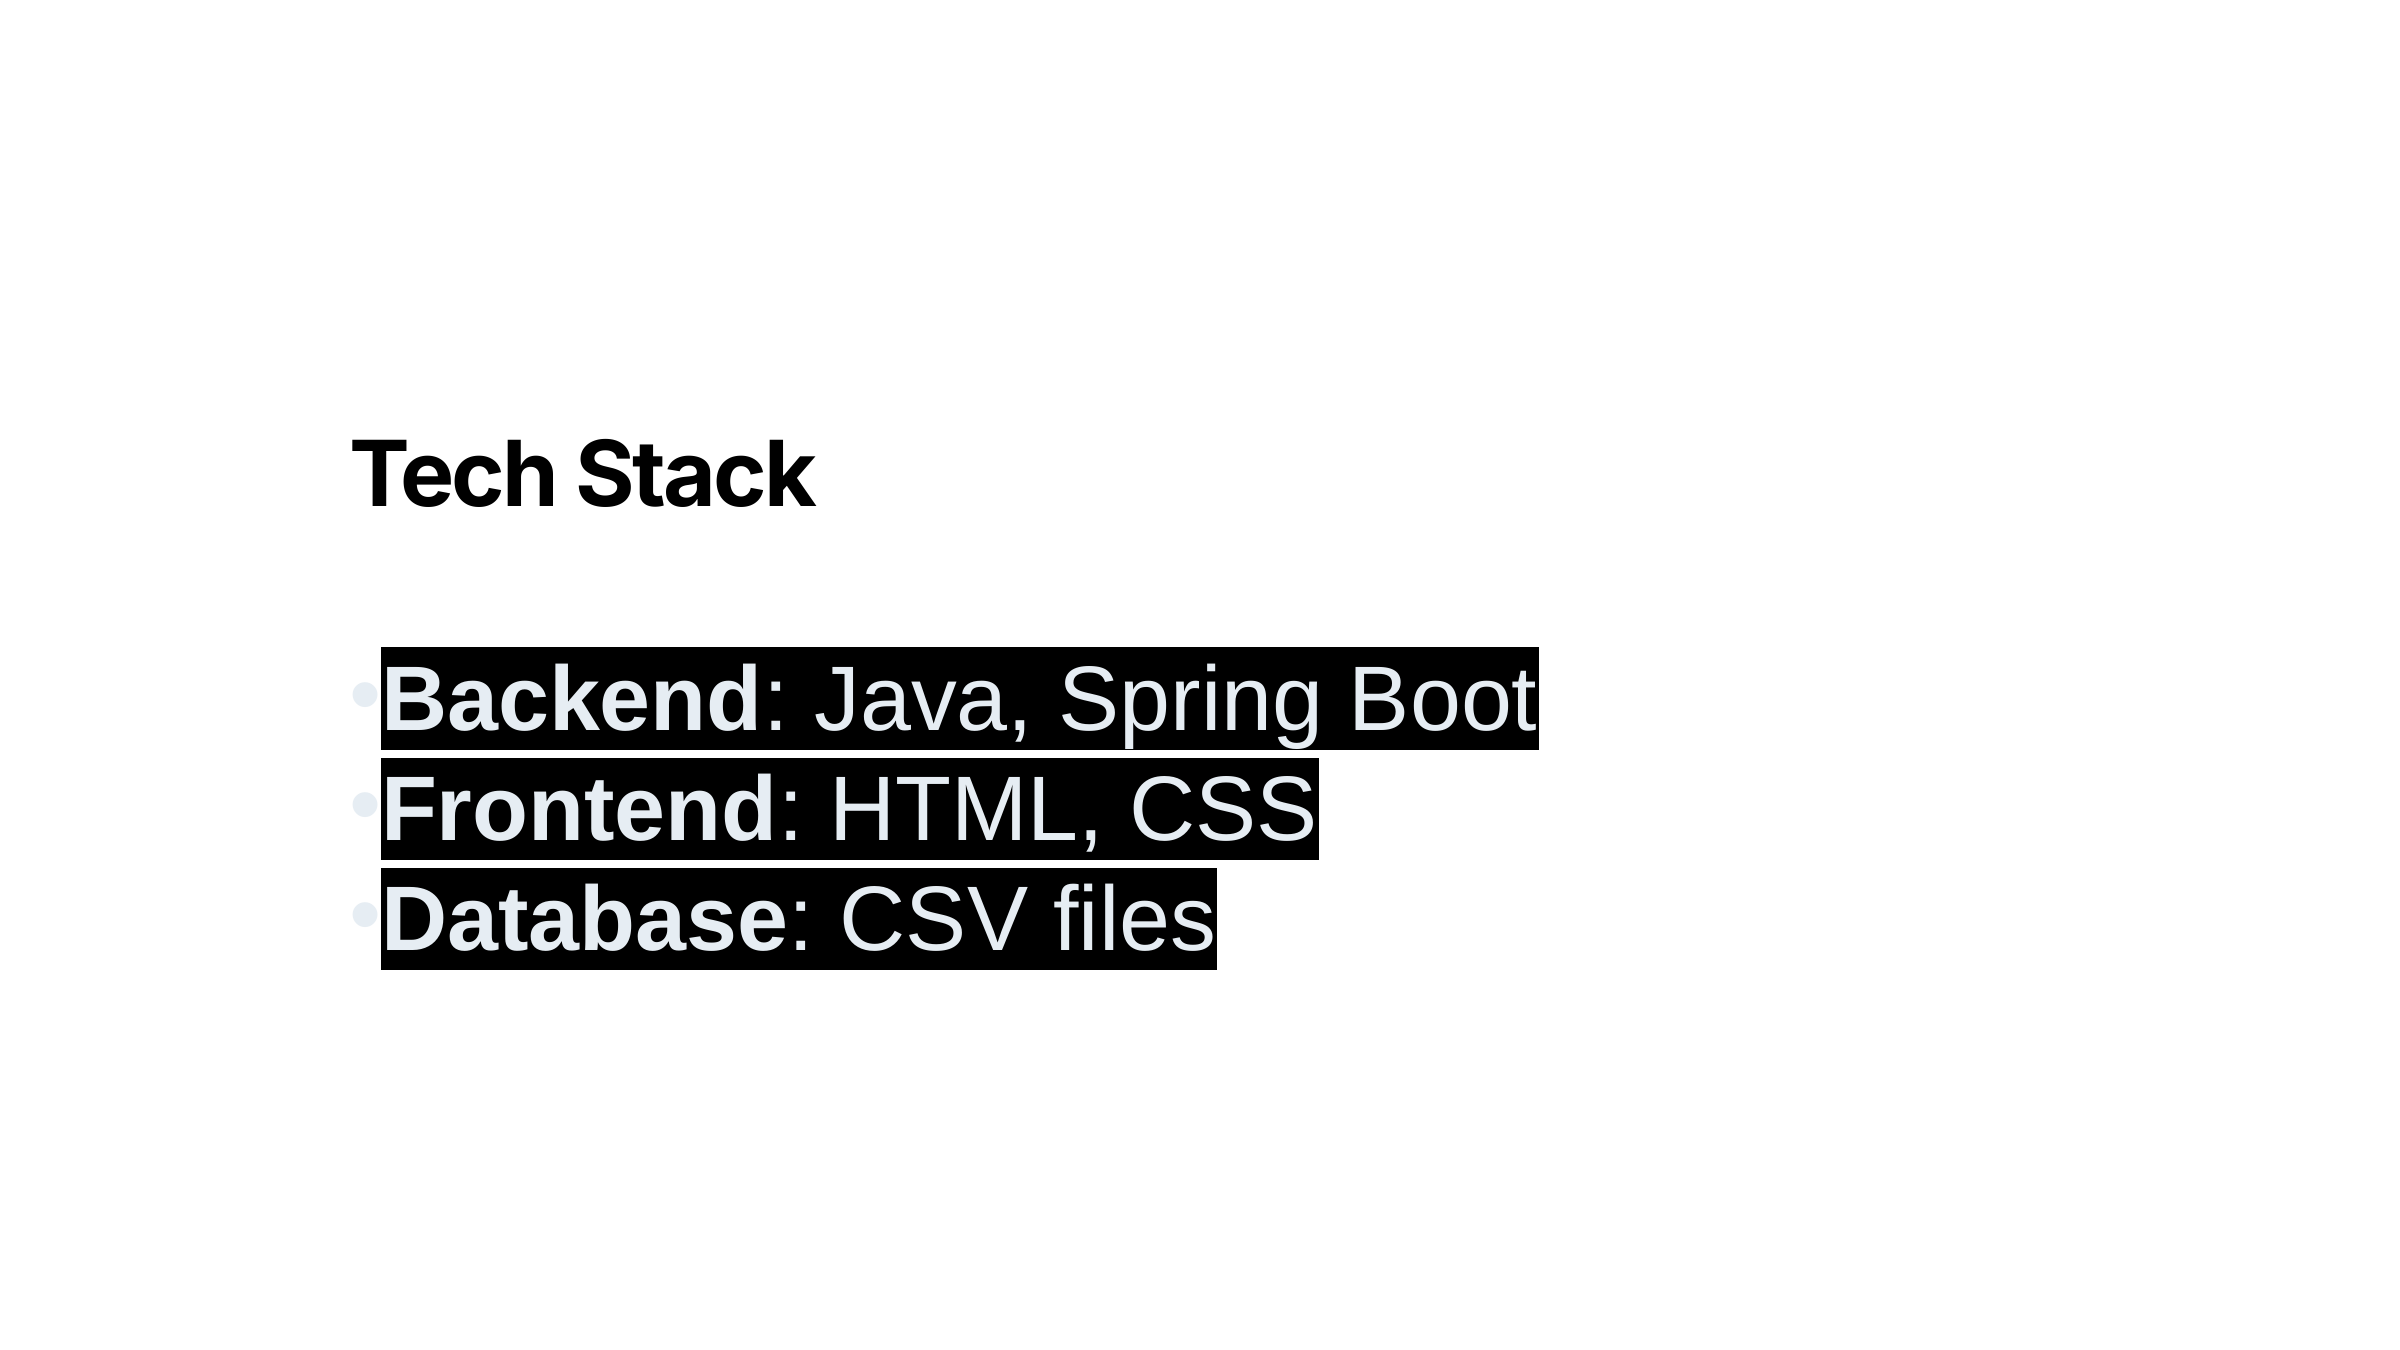

Tech Stack

Backend: Java, Spring Boot
Frontend: HTML, CSS
Database: CSV files